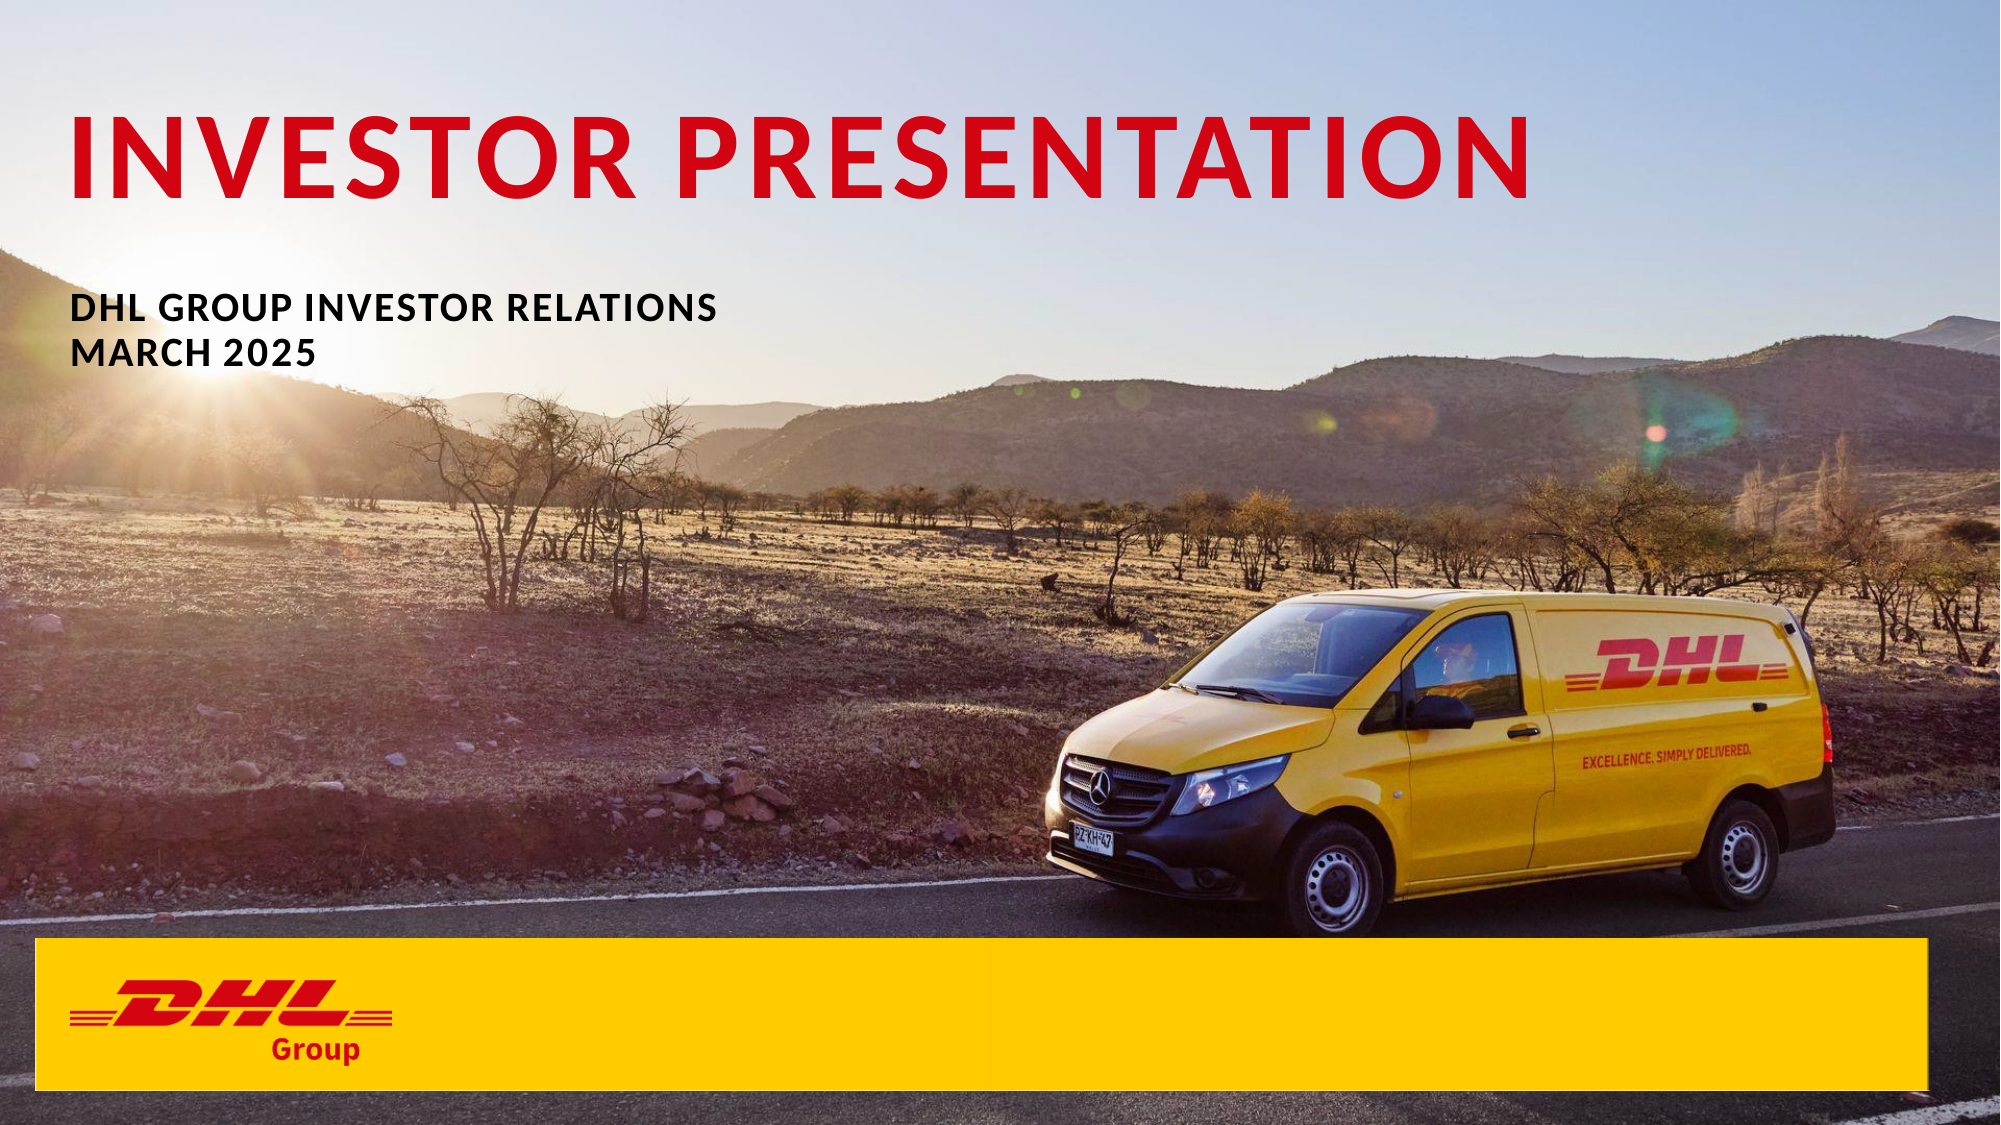

INVESTOR PRESENTATION
DHL GROUP INVESTOR RELATIONS MARCH 2025